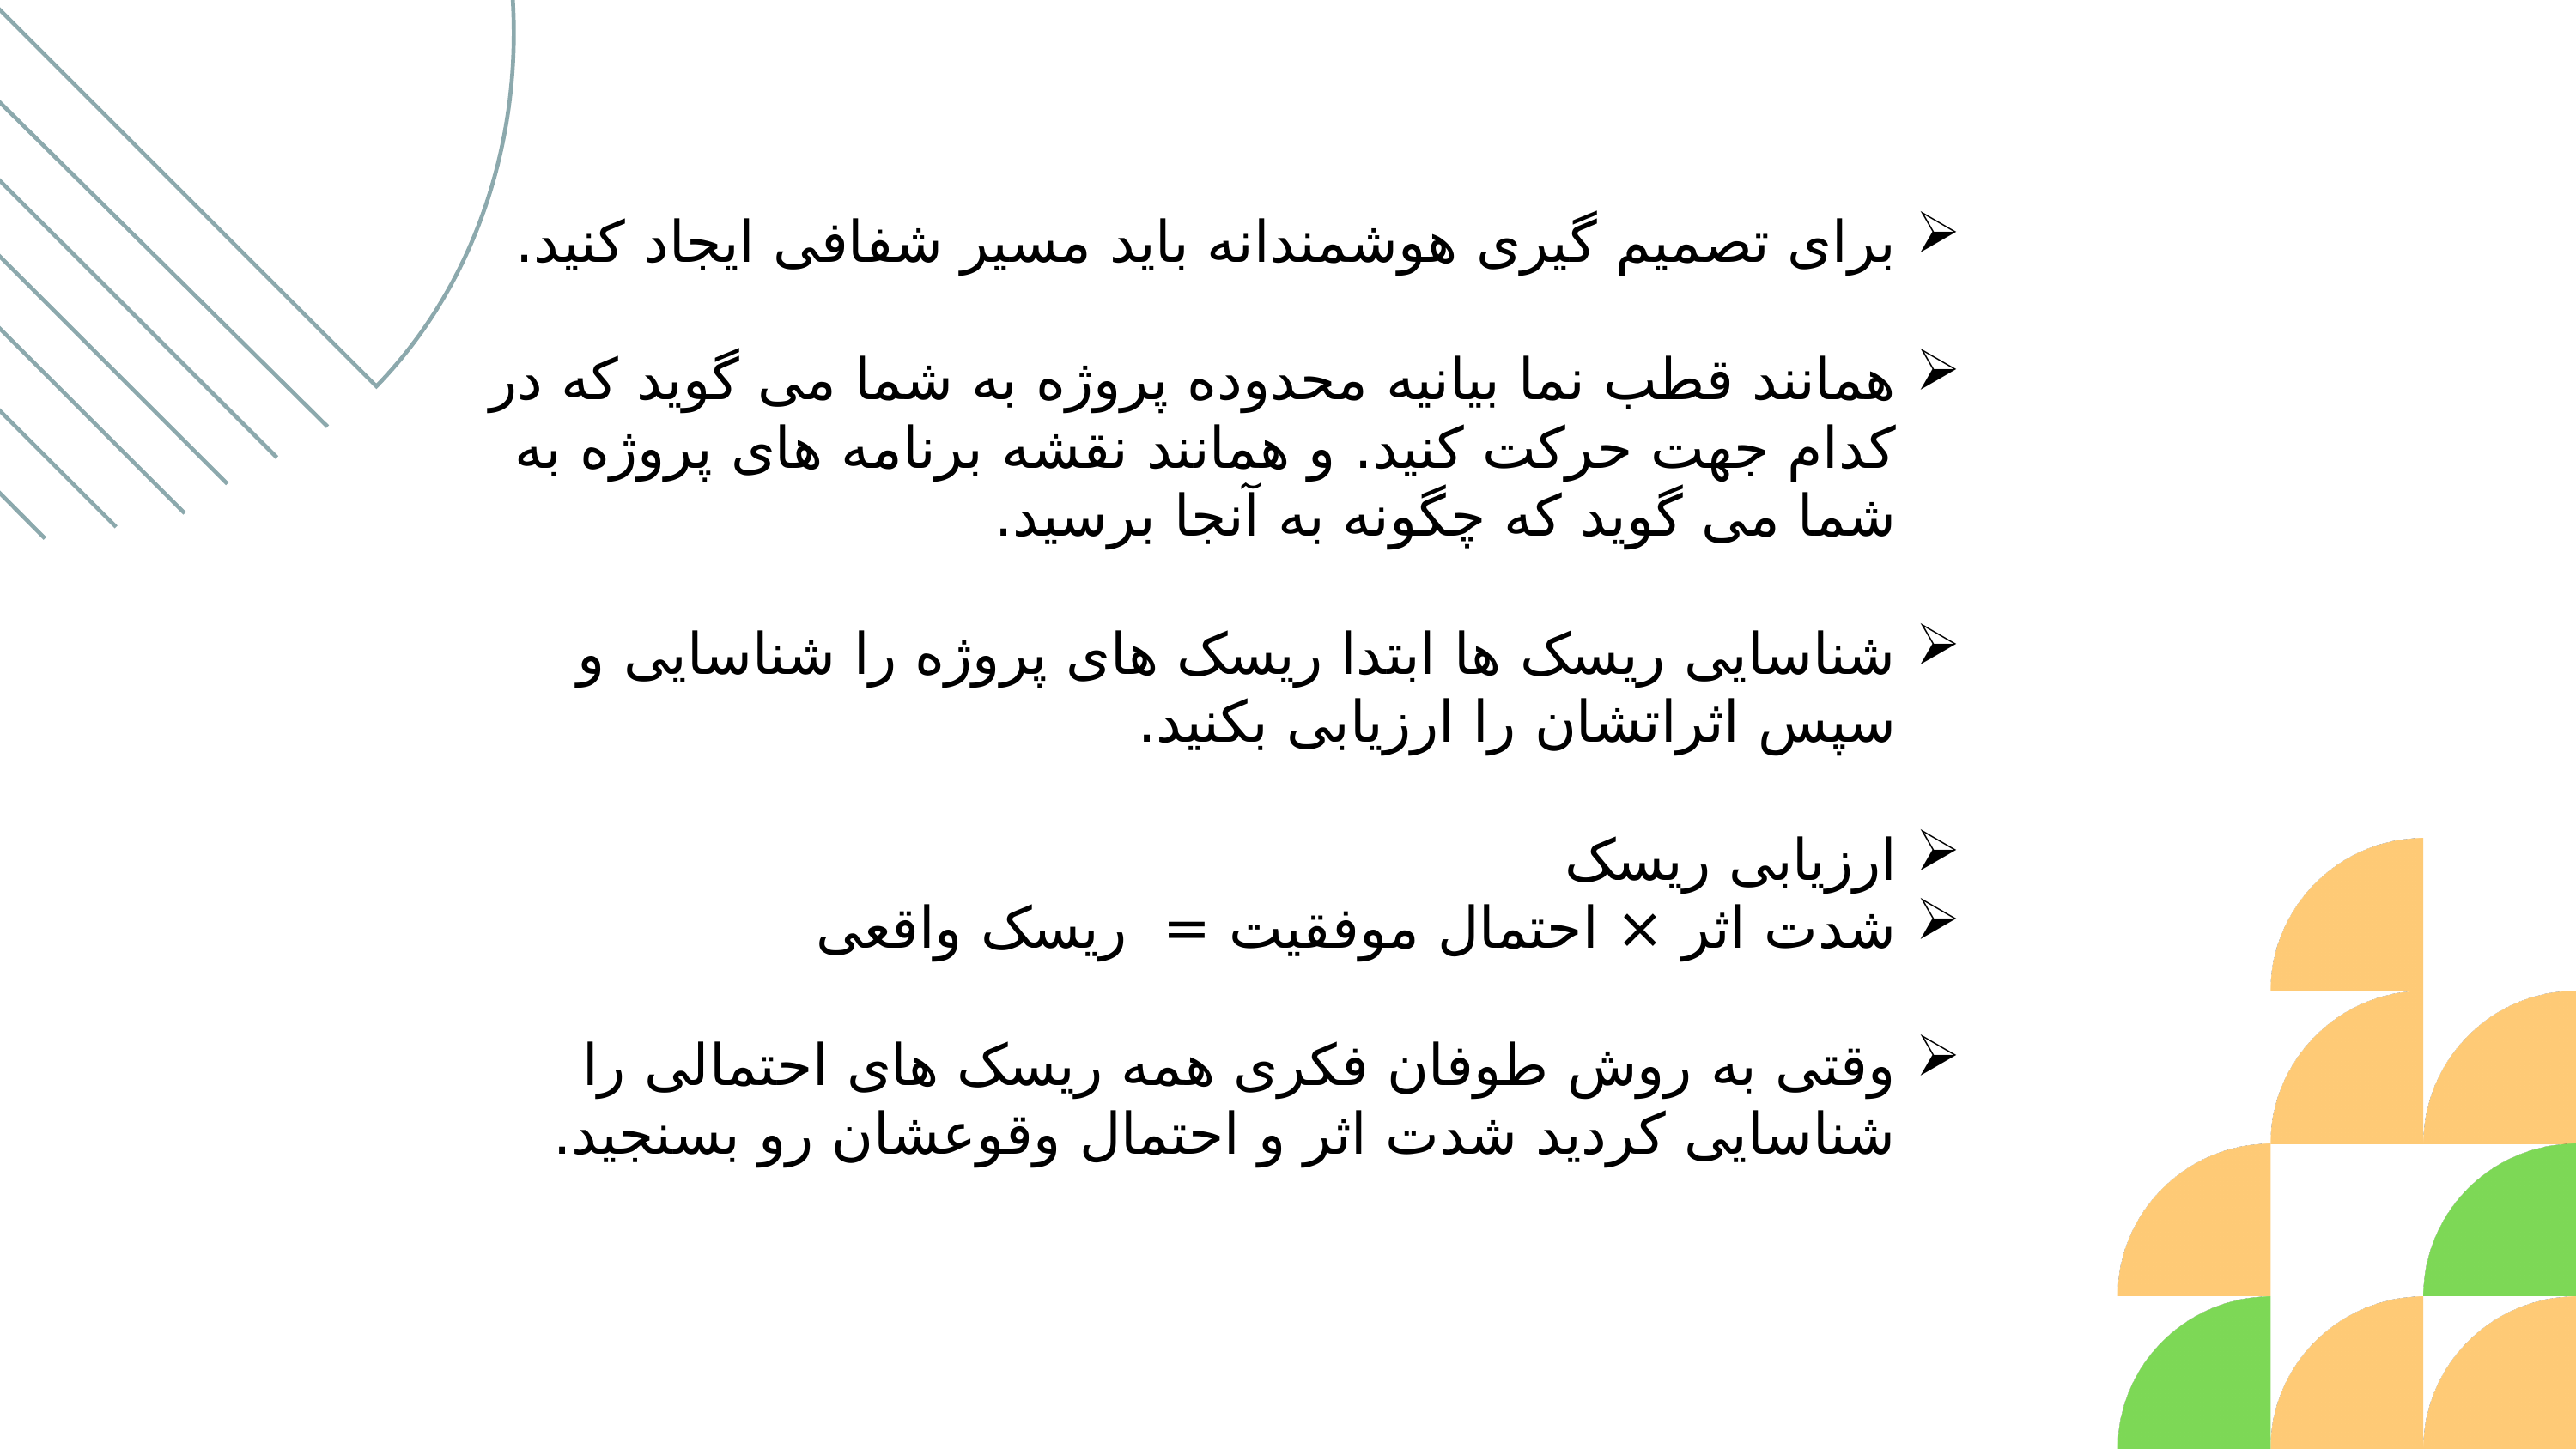

برای تصمیم گیری هوشمندانه باید مسیر شفافی ایجاد کنید.

همانند قطب نما بیانیه محدوده پروژه به شما می گوید که در کدام جهت حرکت کنید. و همانند نقشه برنامه های پروژه به شما می گوید که چگونه به آنجا برسید.

شناسایی ریسک ها ابتدا ریسک های پروژه را شناسایی و سپس اثراتشان را ارزیابی بکنید.

ارزیابی ریسک
شدت اثر × احتمال موفقیت =  ریسک واقعی

وقتی به روش طوفان فکری همه ریسک های احتمالی را شناسایی کردید شدت اثر و احتمال وقوعشان رو بسنجید.